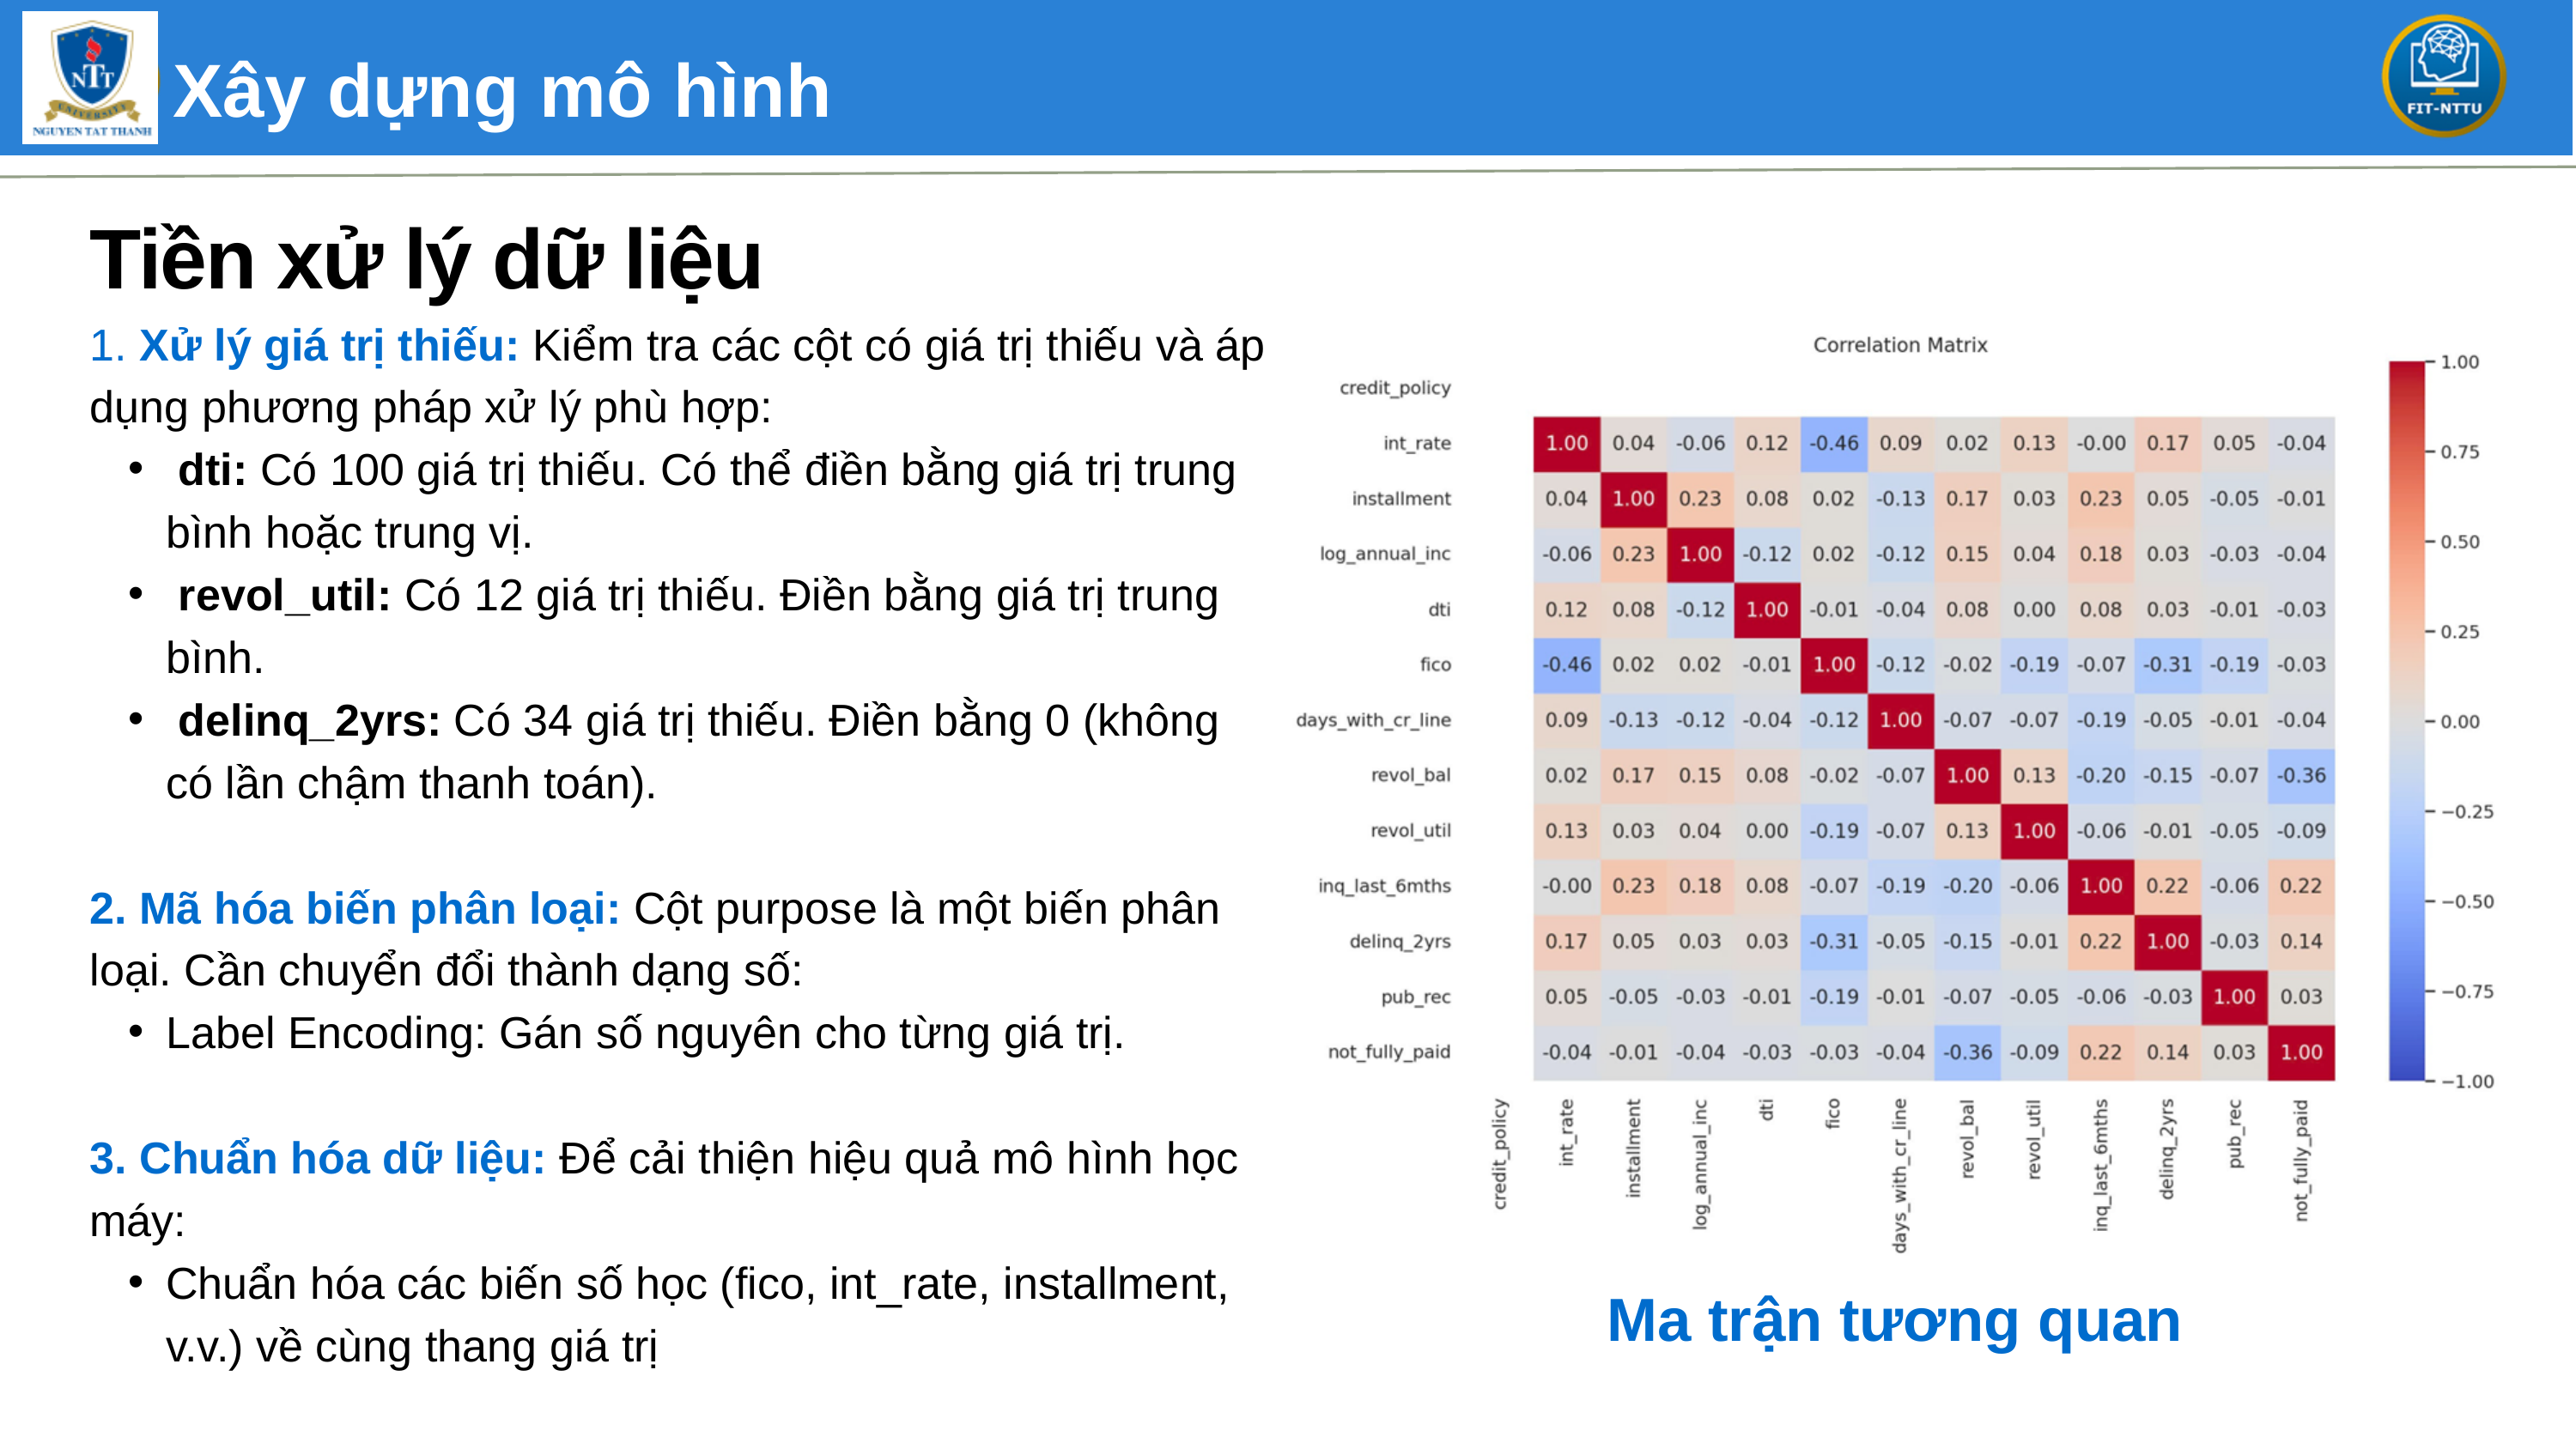

Xây dựng mô hình

Tiền xử lý dữ liệu
1. Xử lý giá trị thiếu: Kiểm tra các cột có giá trị thiếu và áp dụng phương pháp xử lý phù hợp:
 dti: Có 100 giá trị thiếu. Có thể điền bằng giá trị trung bình hoặc trung vị.
 revol_util: Có 12 giá trị thiếu. Điền bằng giá trị trung bình.
 delinq_2yrs: Có 34 giá trị thiếu. Điền bằng 0 (không có lần chậm thanh toán).

2. Mã hóa biến phân loại: Cột purpose là một biến phân loại. Cần chuyển đổi thành dạng số:
Label Encoding: Gán số nguyên cho từng giá trị.

3. Chuẩn hóa dữ liệu: Để cải thiện hiệu quả mô hình học máy:
Chuẩn hóa các biến số học (fico, int_rate, installment, v.v.) về cùng thang giá trị

Ma trận tương quan